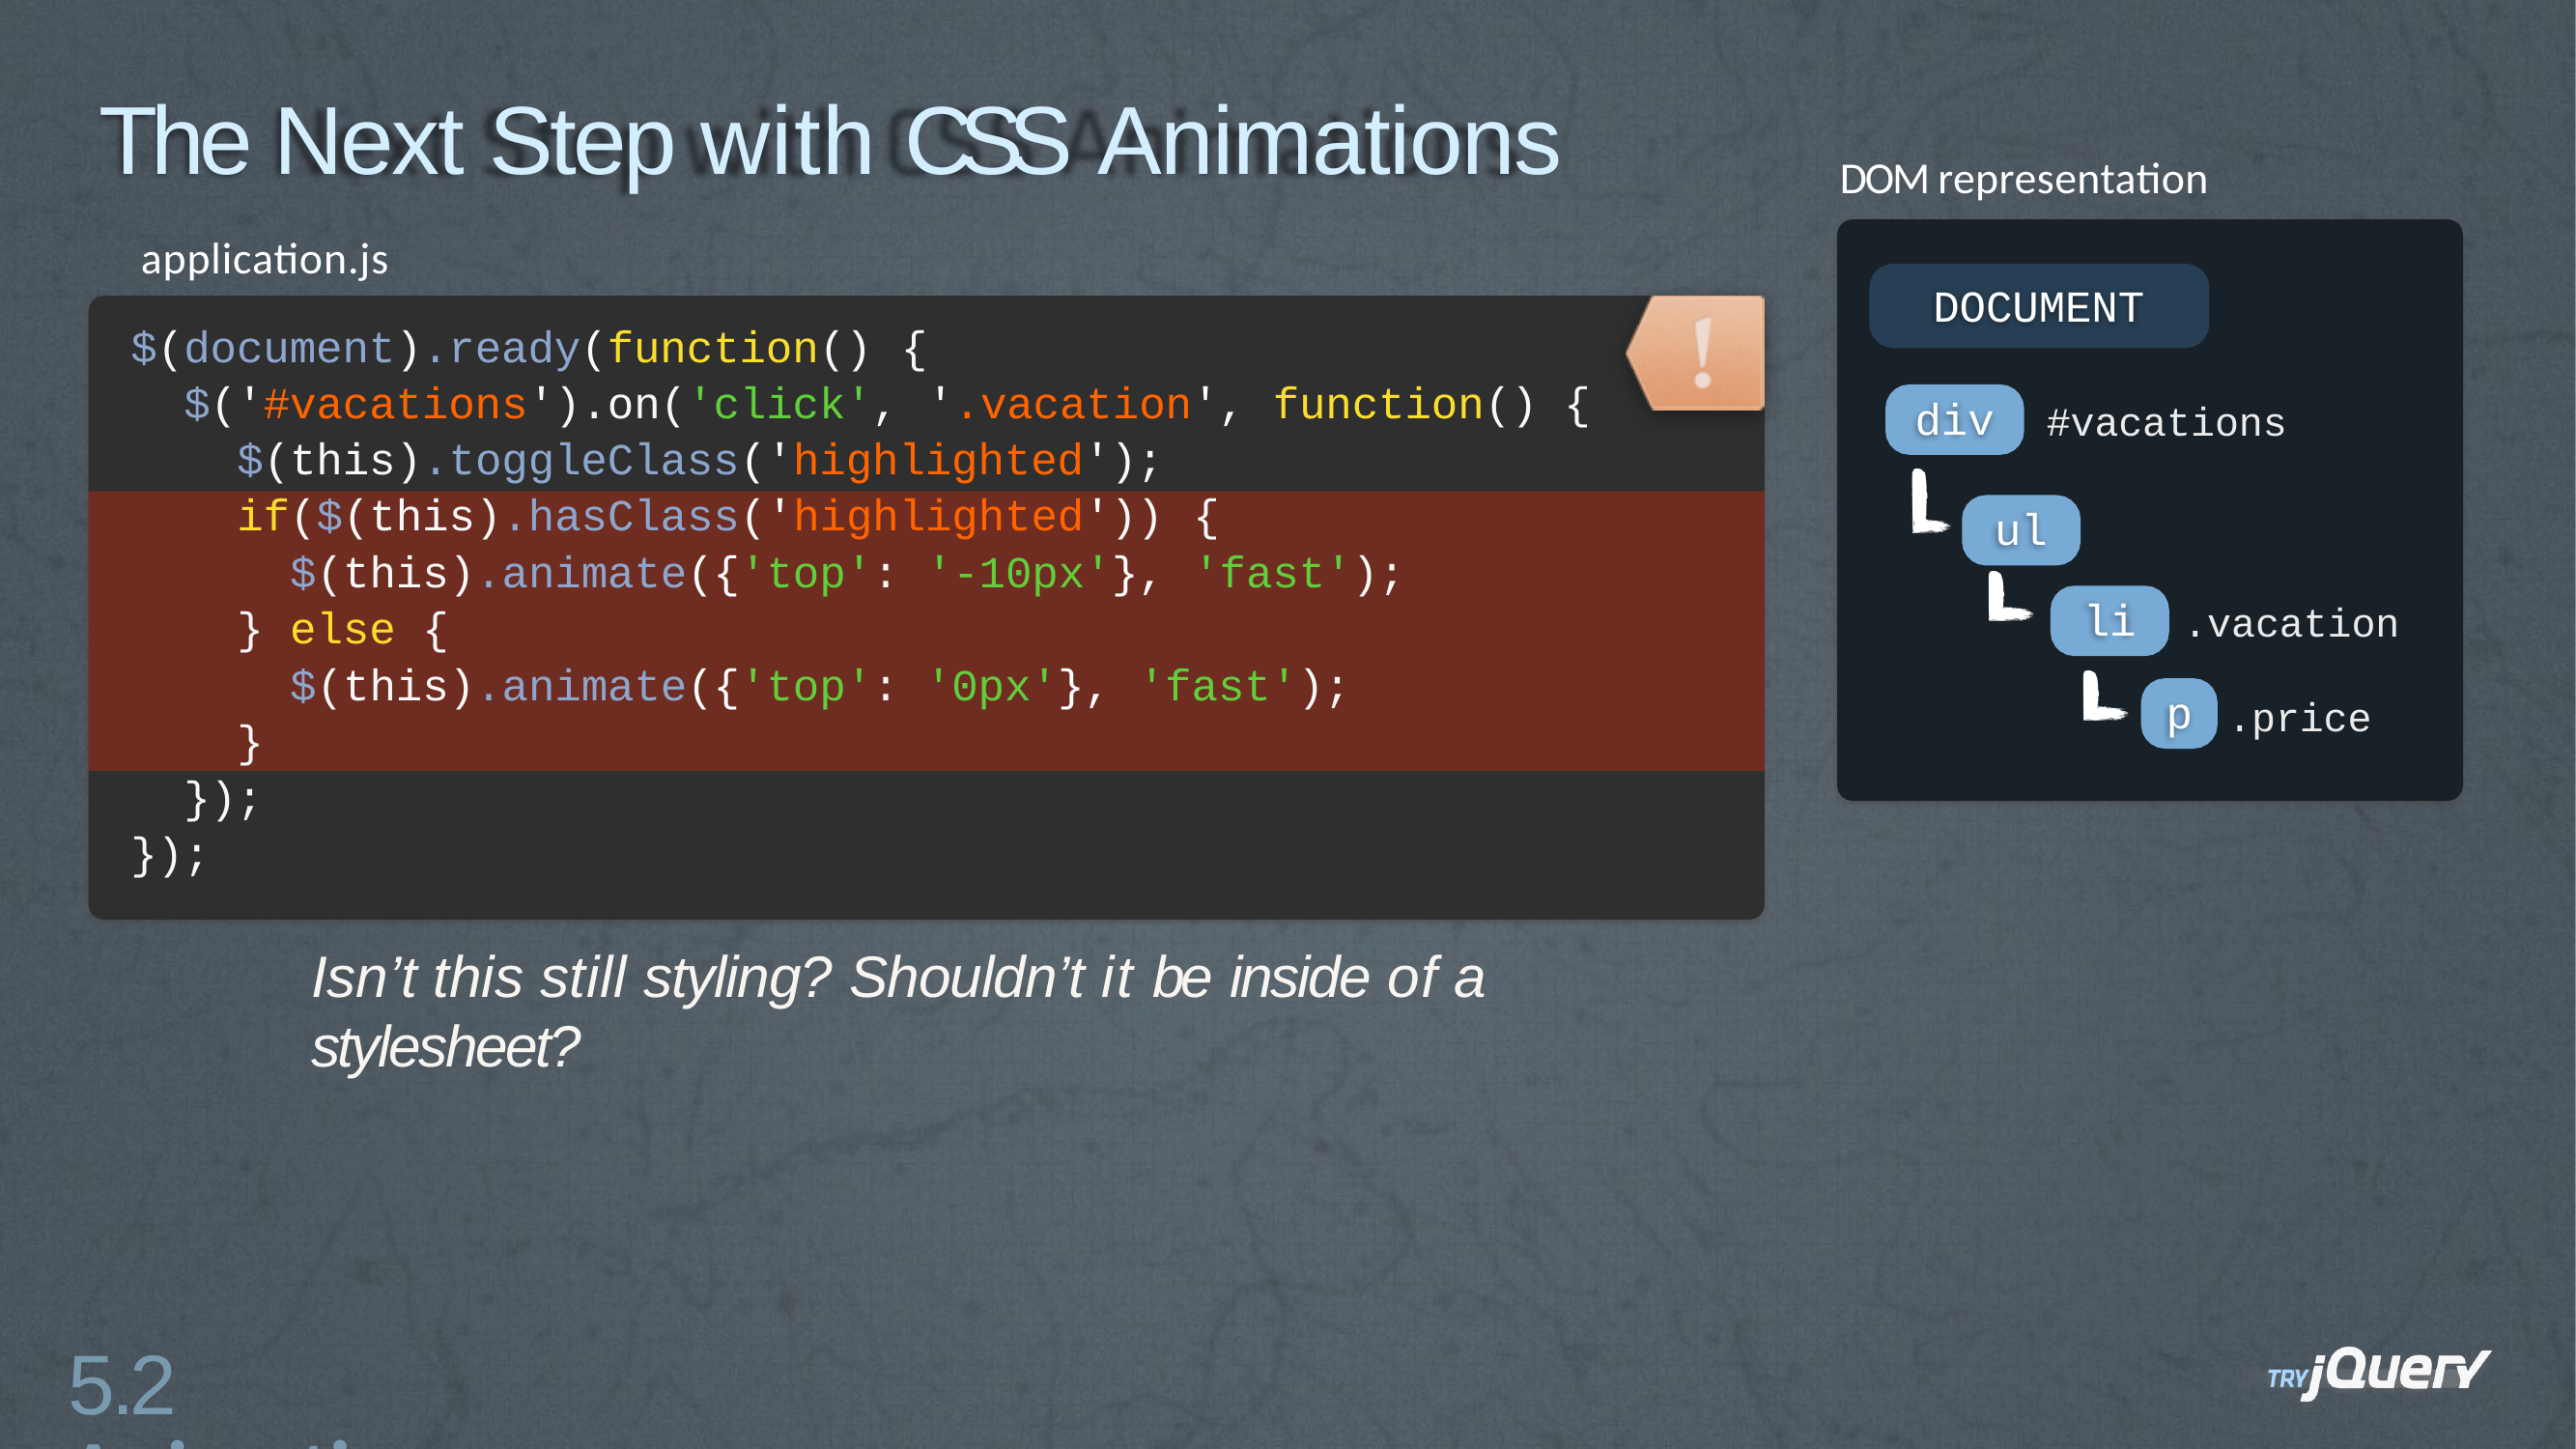

# The Next Step with CSS  Animations

DOM representation

application.js

DOCUMENT

$(document).ready(function()
$('#vacations').on('click',
{
'.vacation',
function() {

div
#vacations

$(this).toggleClass('highlighted');

if($(this).hasClass('highlighted'))
$(this).animate({'top': '-10px'},
{
'fast');

ul

li
.vacation
} else {
$(this).animate({'top': '0px'}, 'fast');
}

p
.price

});
});

Isn’t this still styling? Shouldn’t it be inside of a stylesheet?
5.2 Animation